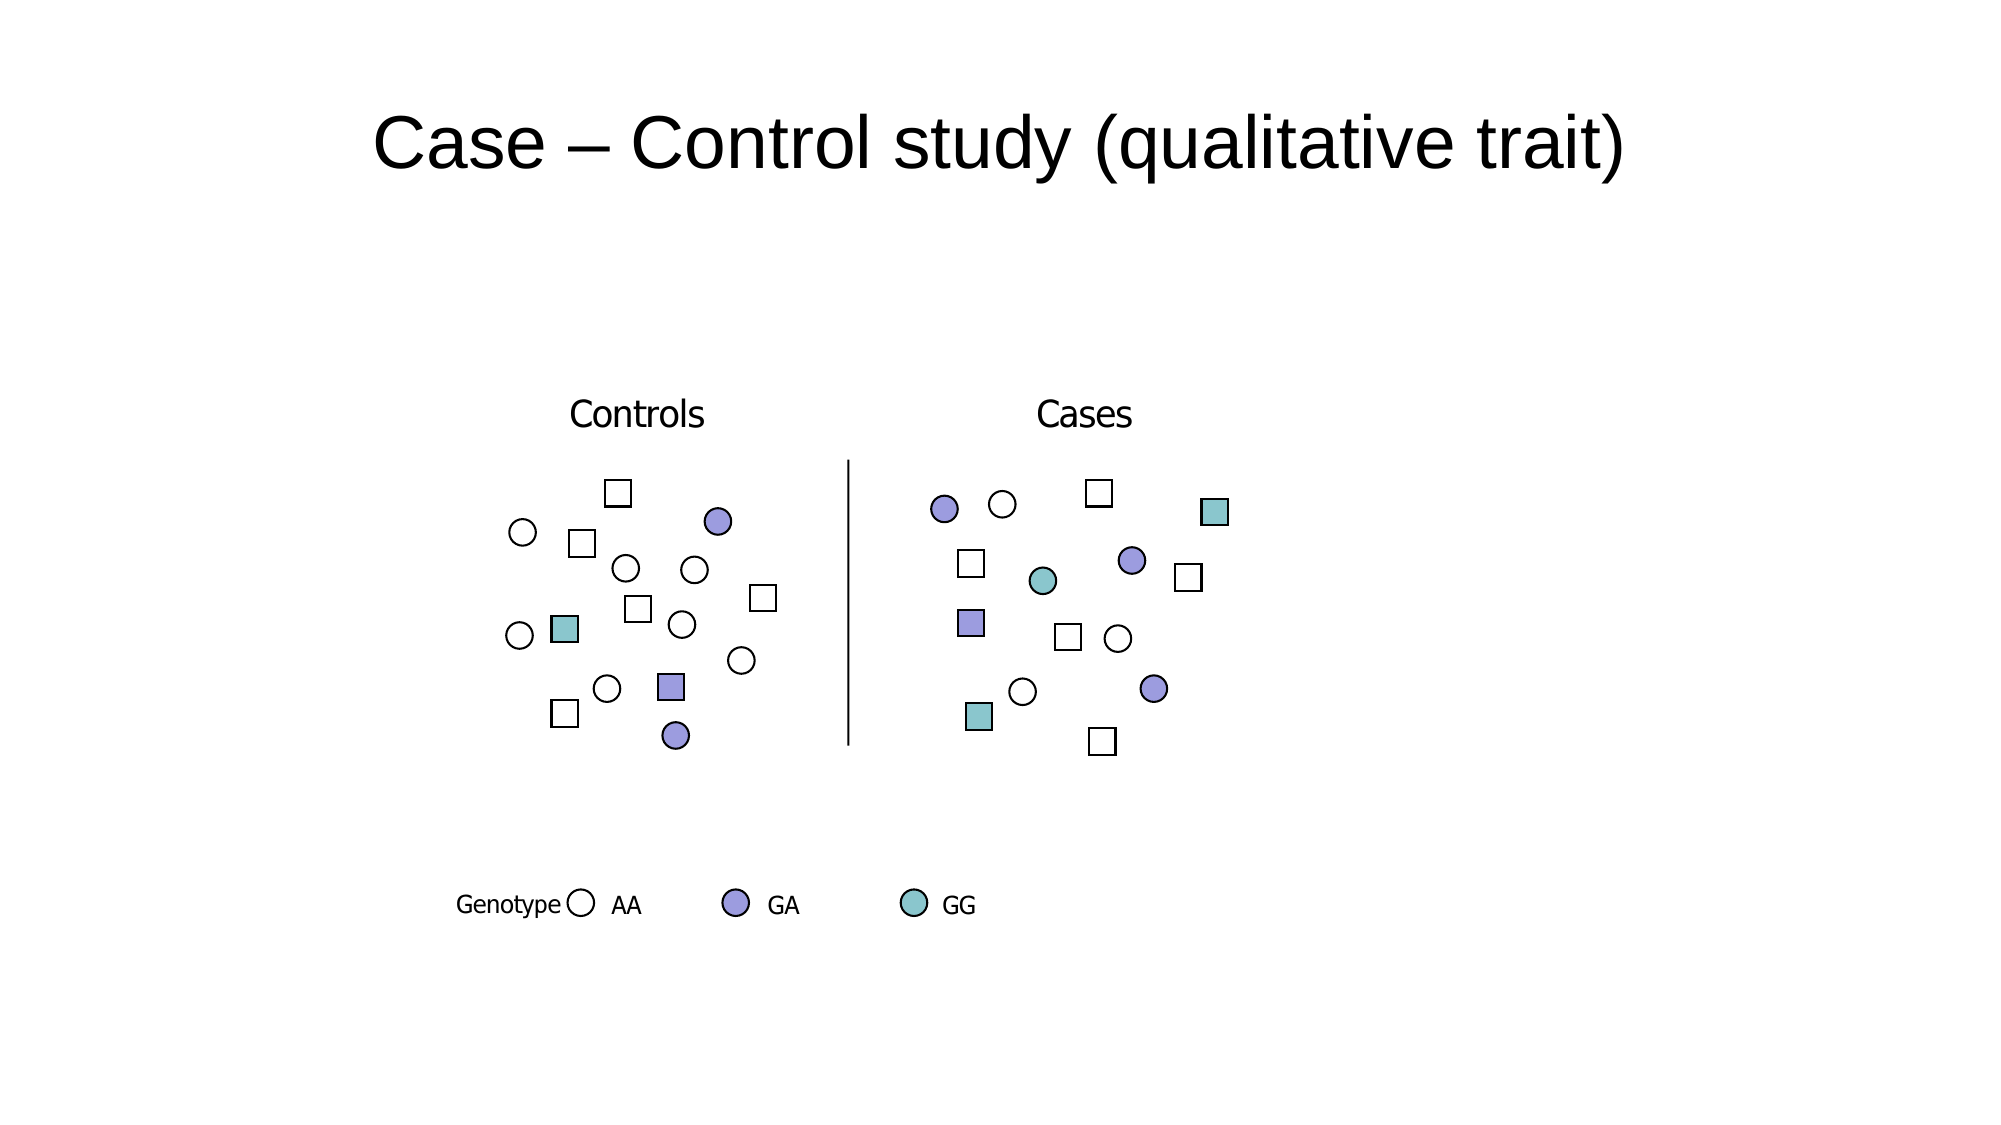

# Case – Control study (qualitative trait)
Controls
Cases

AA
GA
GG

Genotype